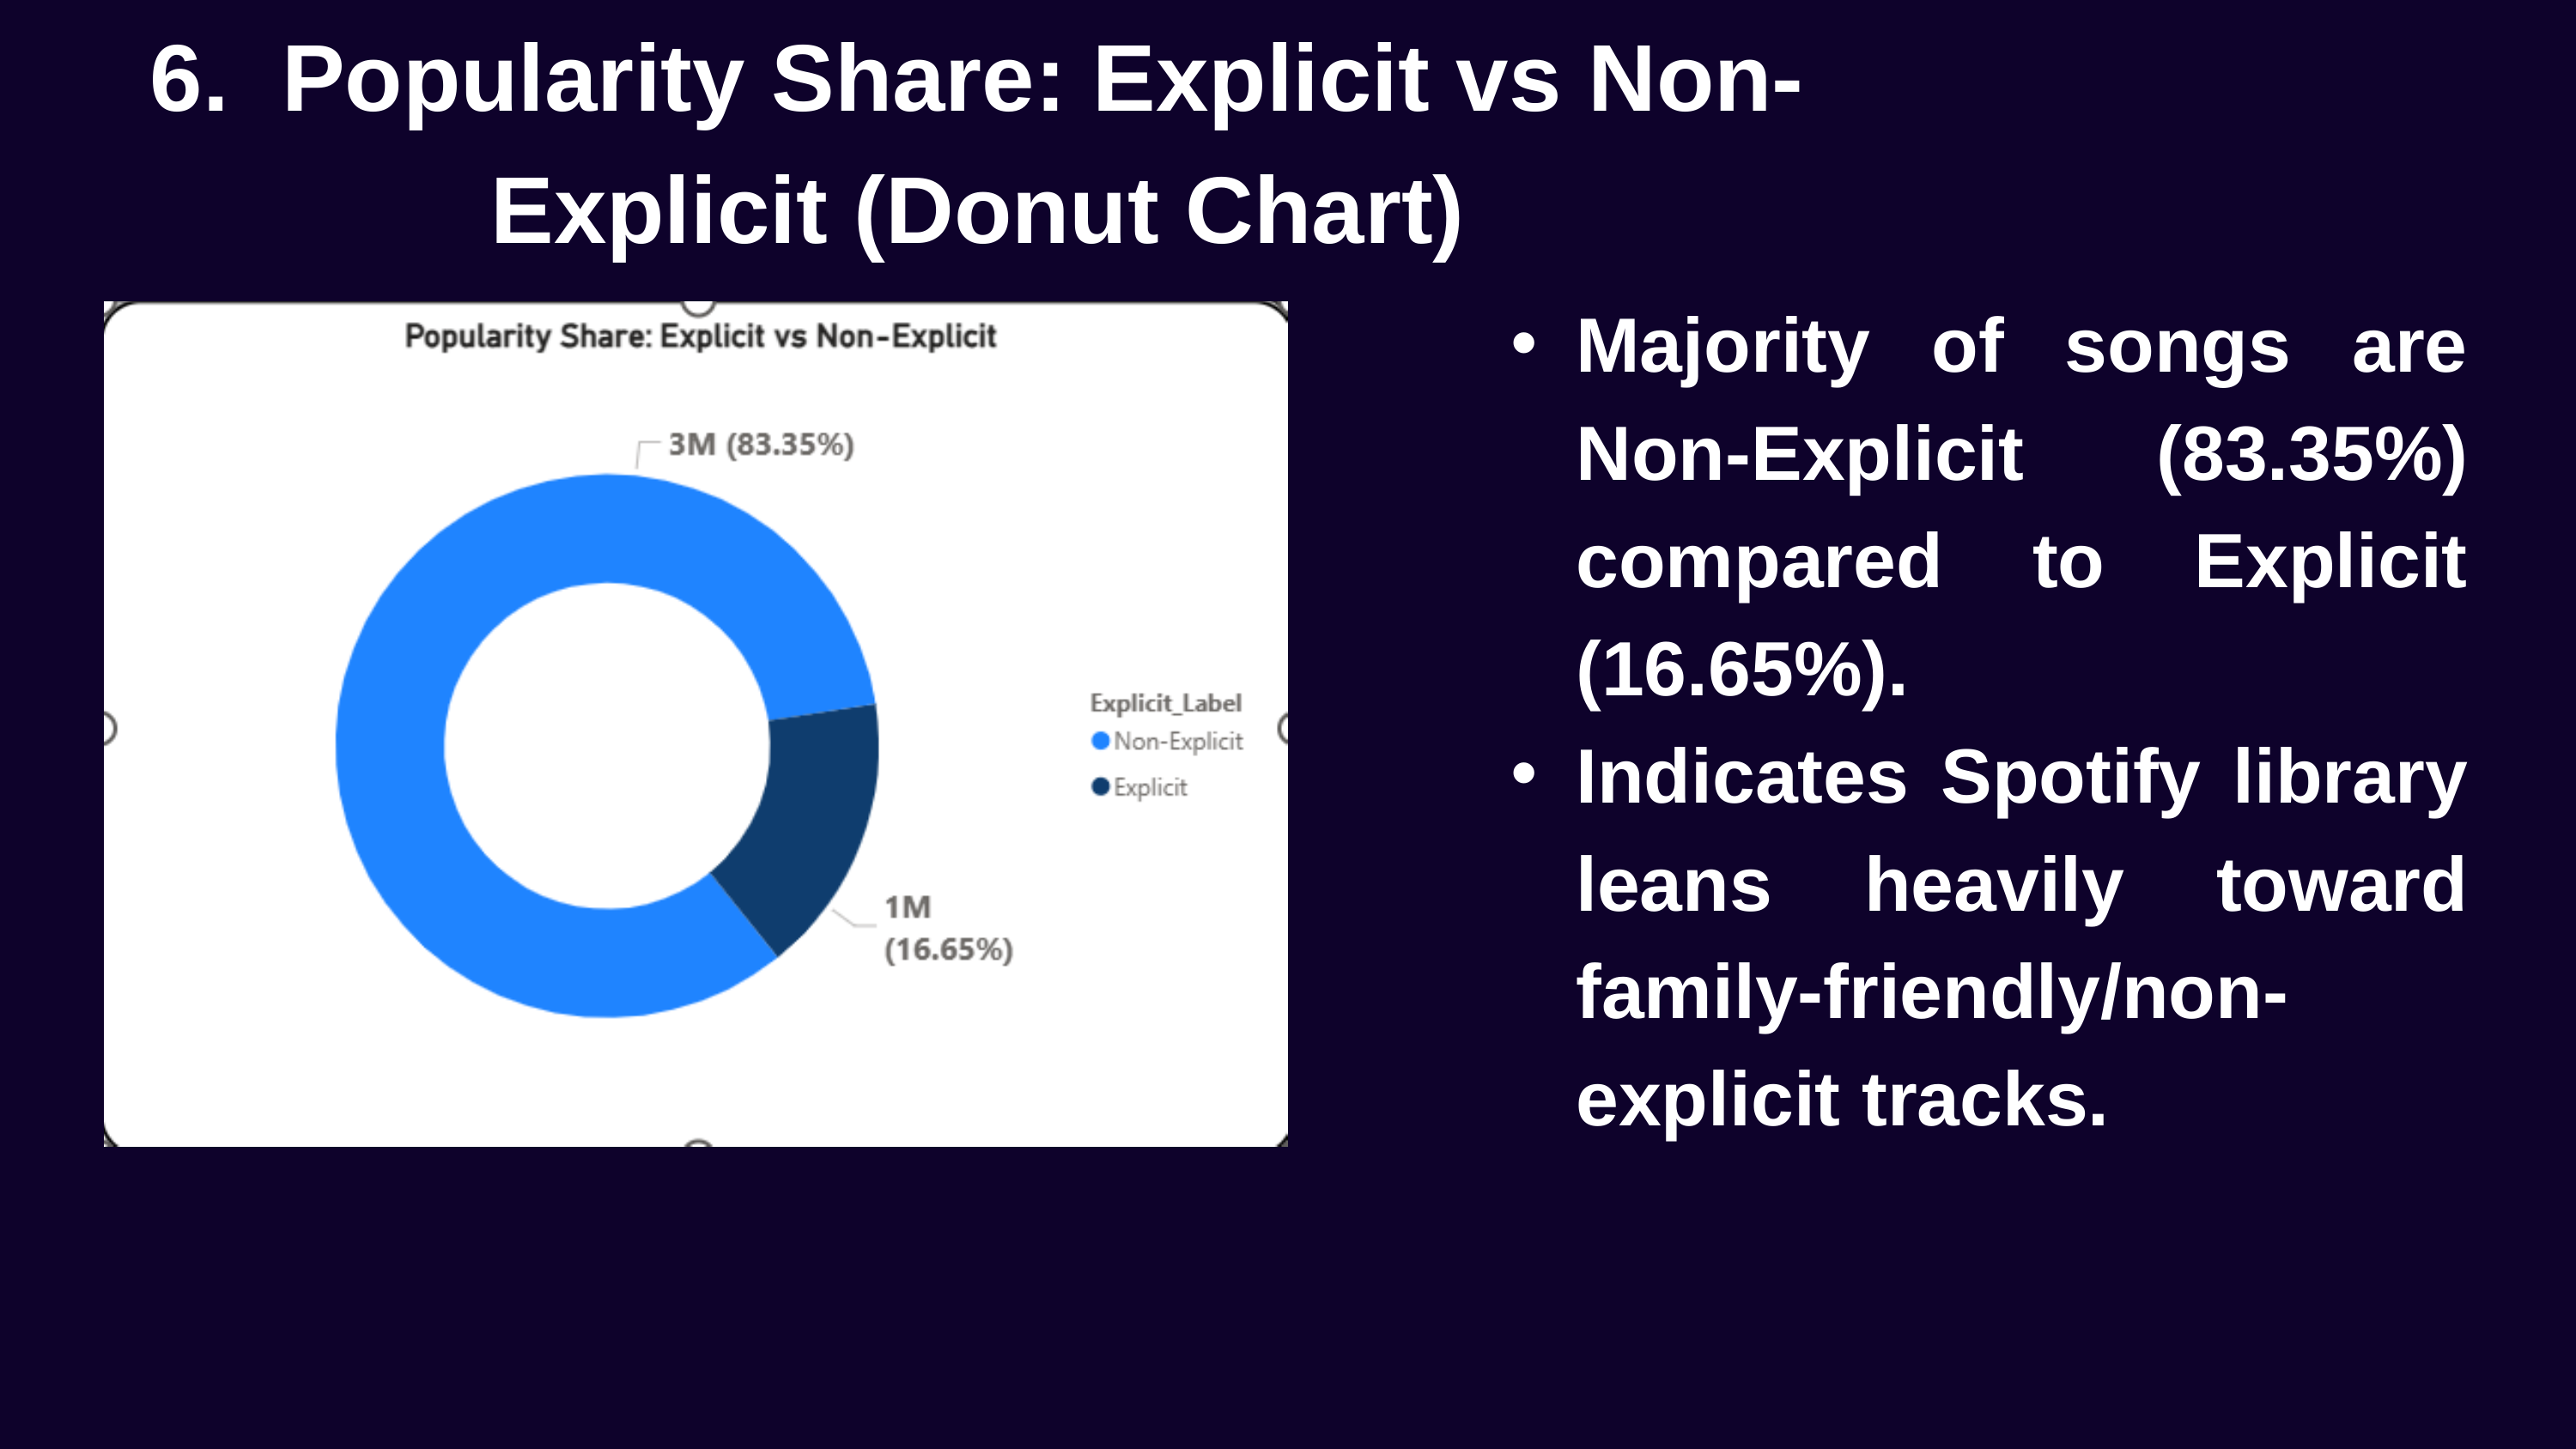

6.  Popularity Share: Explicit vs Non-Explicit (Donut Chart)
Majority of songs are Non-Explicit (83.35%) compared to Explicit (16.65%).
Indicates Spotify library leans heavily toward family-friendly/non-explicit tracks.